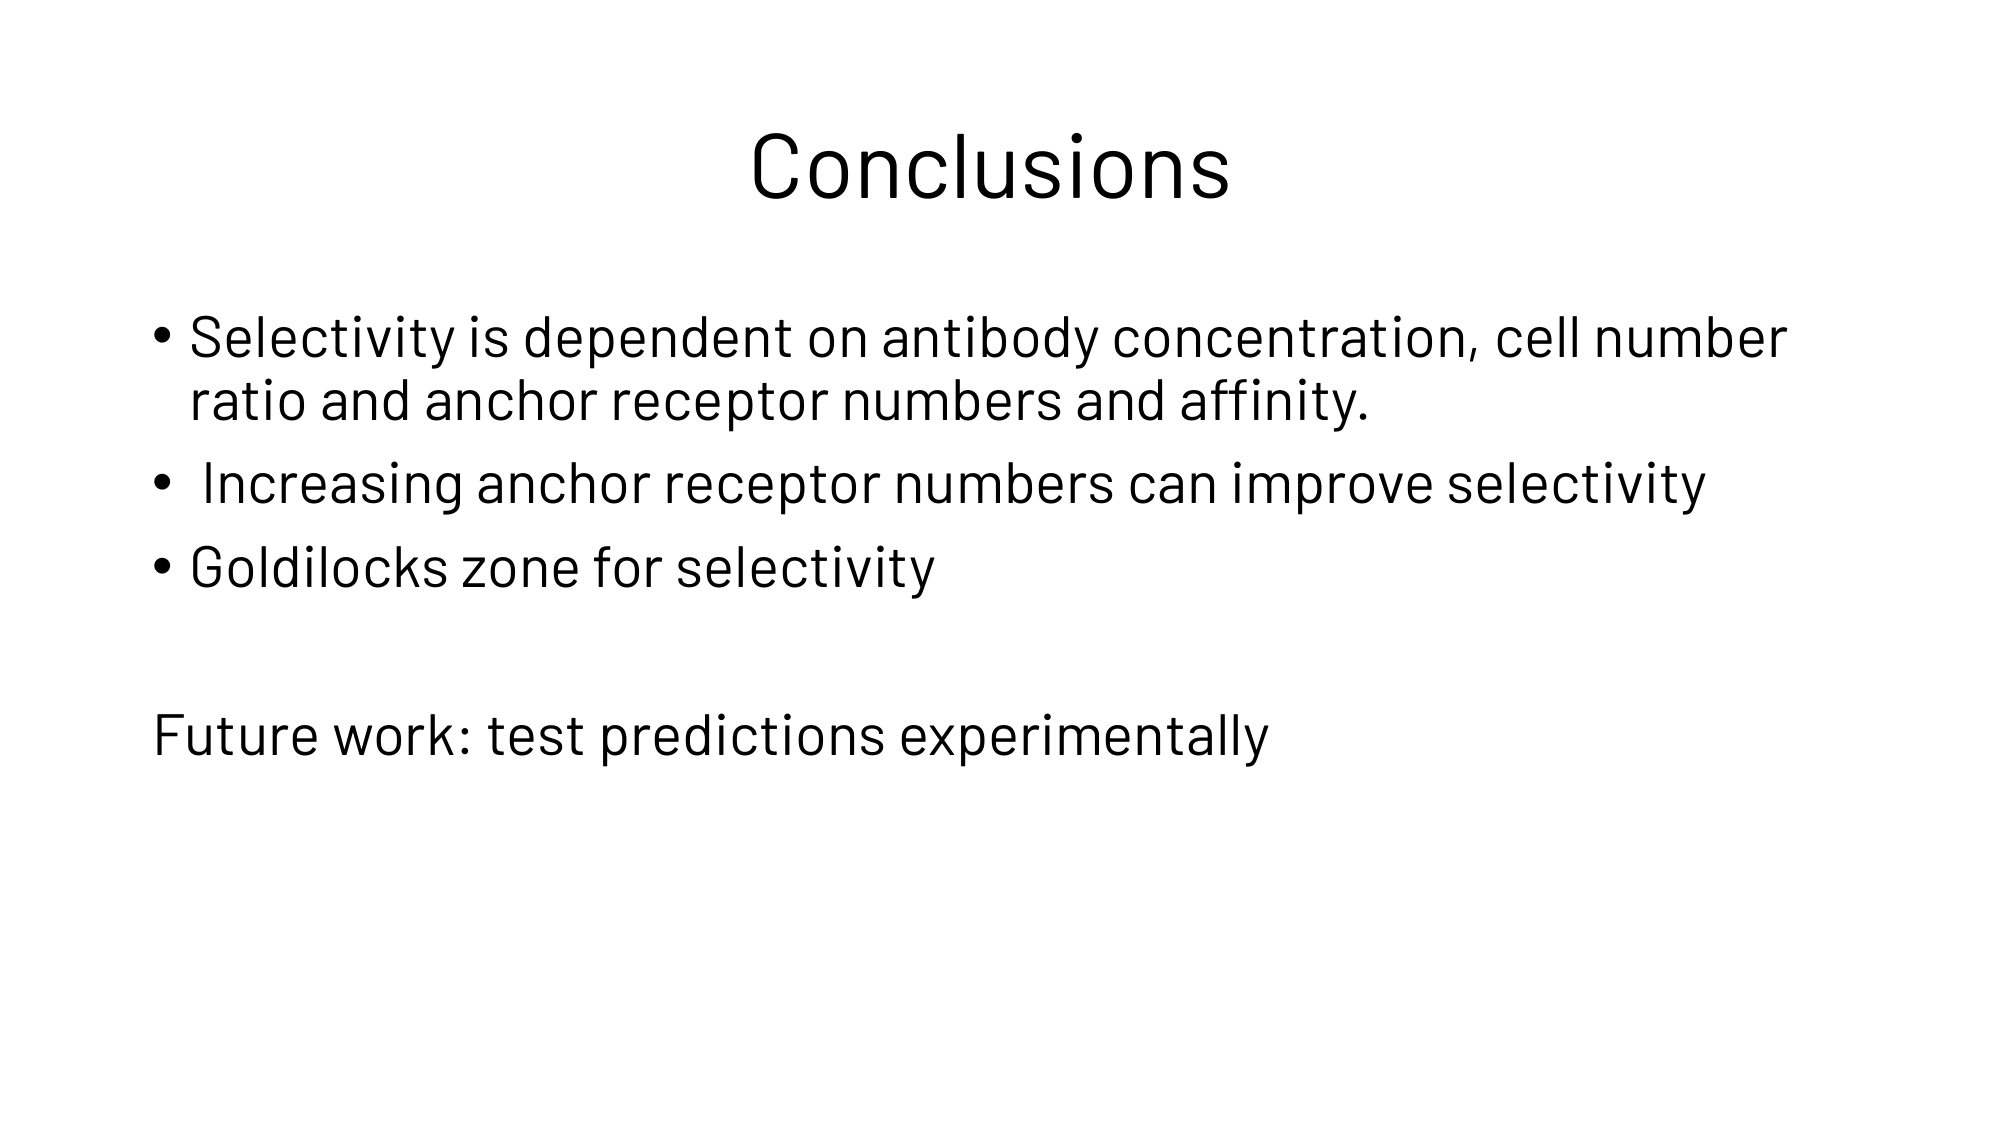

# Conclusions
Selectivity is dependent on antibody concentration, cell number ratio and anchor receptor numbers and affinity.
 Increasing anchor receptor numbers can improve selectivity
Goldilocks zone for selectivity

Future work: test predictions experimentally